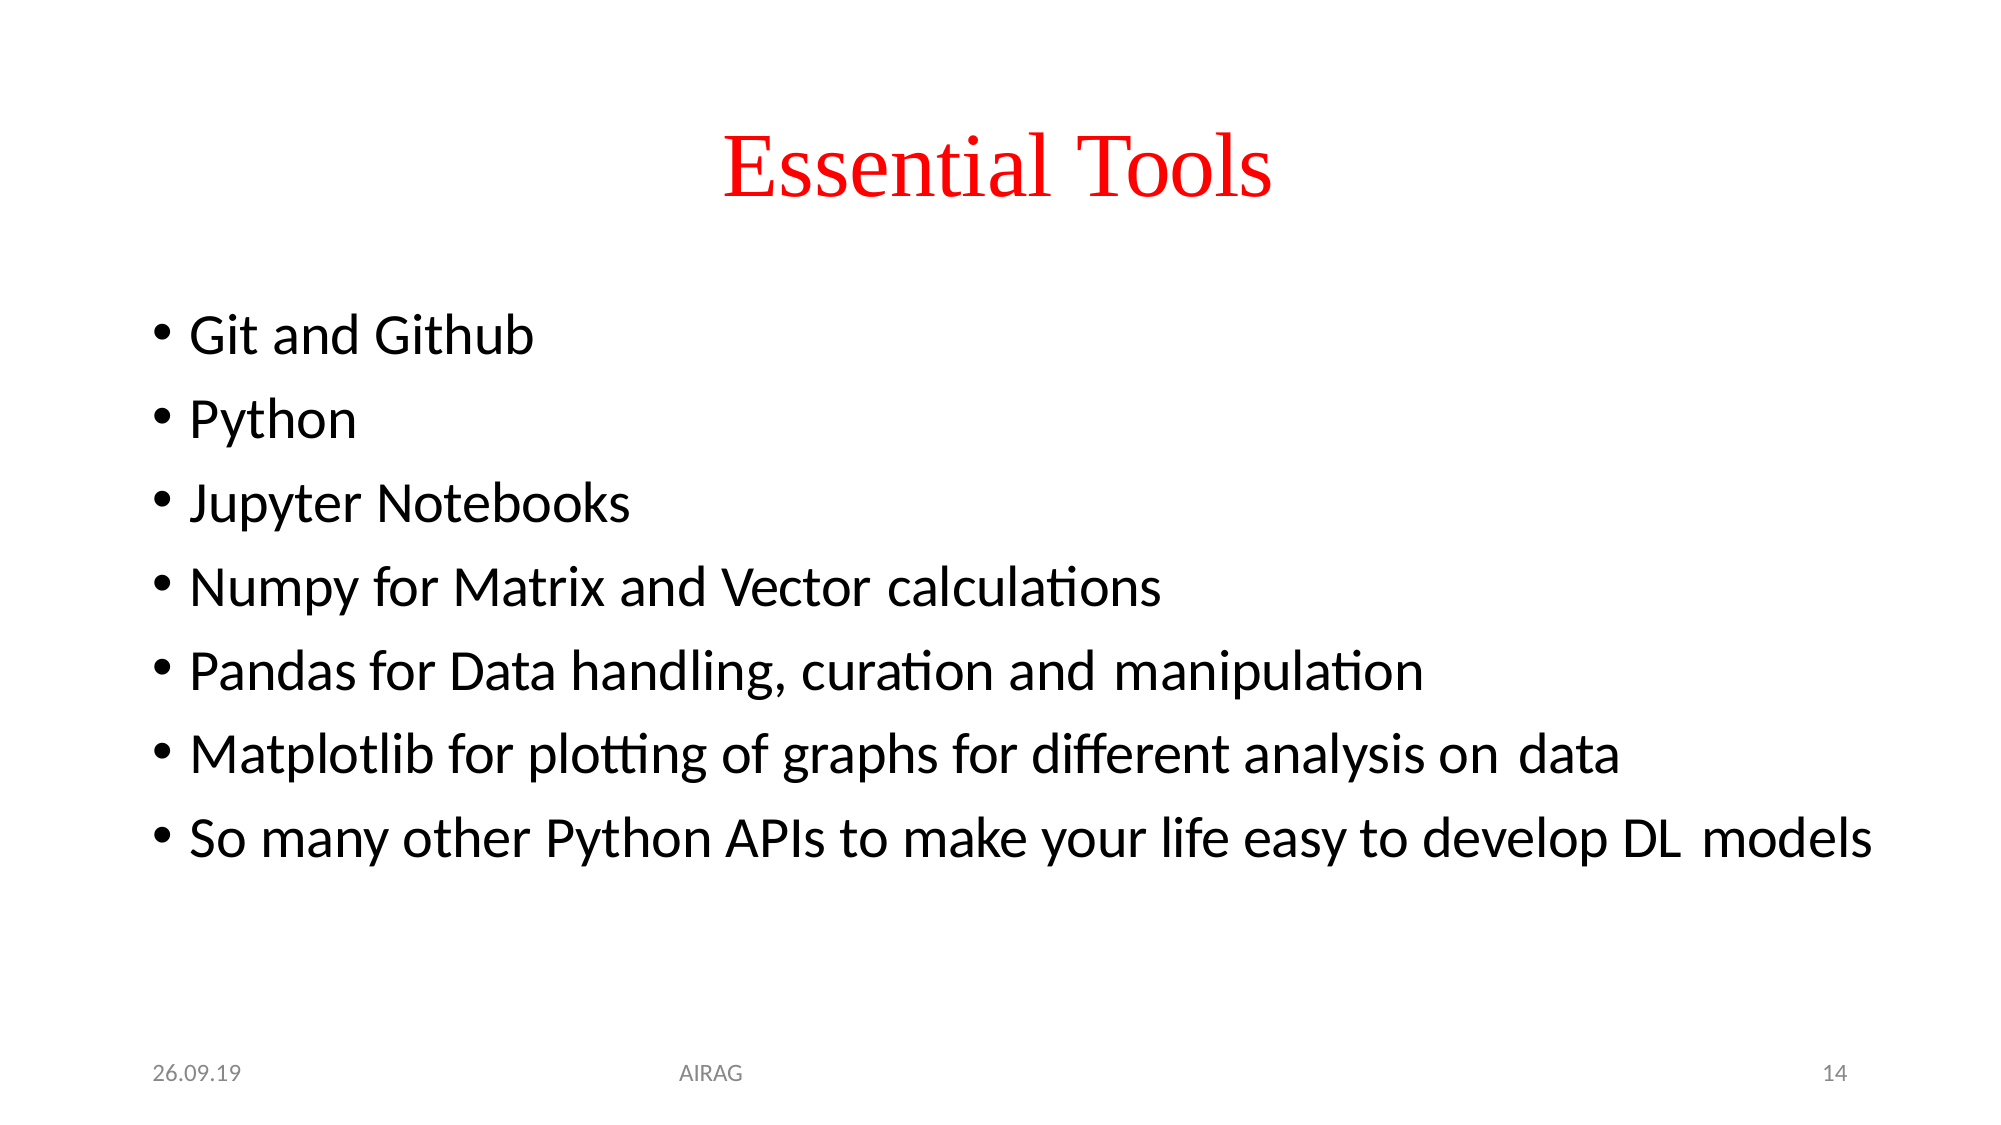

# Essential Tools

Git and Github
Python
Jupyter Notebooks
Numpy for Matrix and Vector calculations
Pandas for Data handling, curation and manipulation
Matplotlib for plotting of graphs for different analysis on data
So many other Python APIs to make your life easy to develop DL models
26.09.19
AIRAG
14